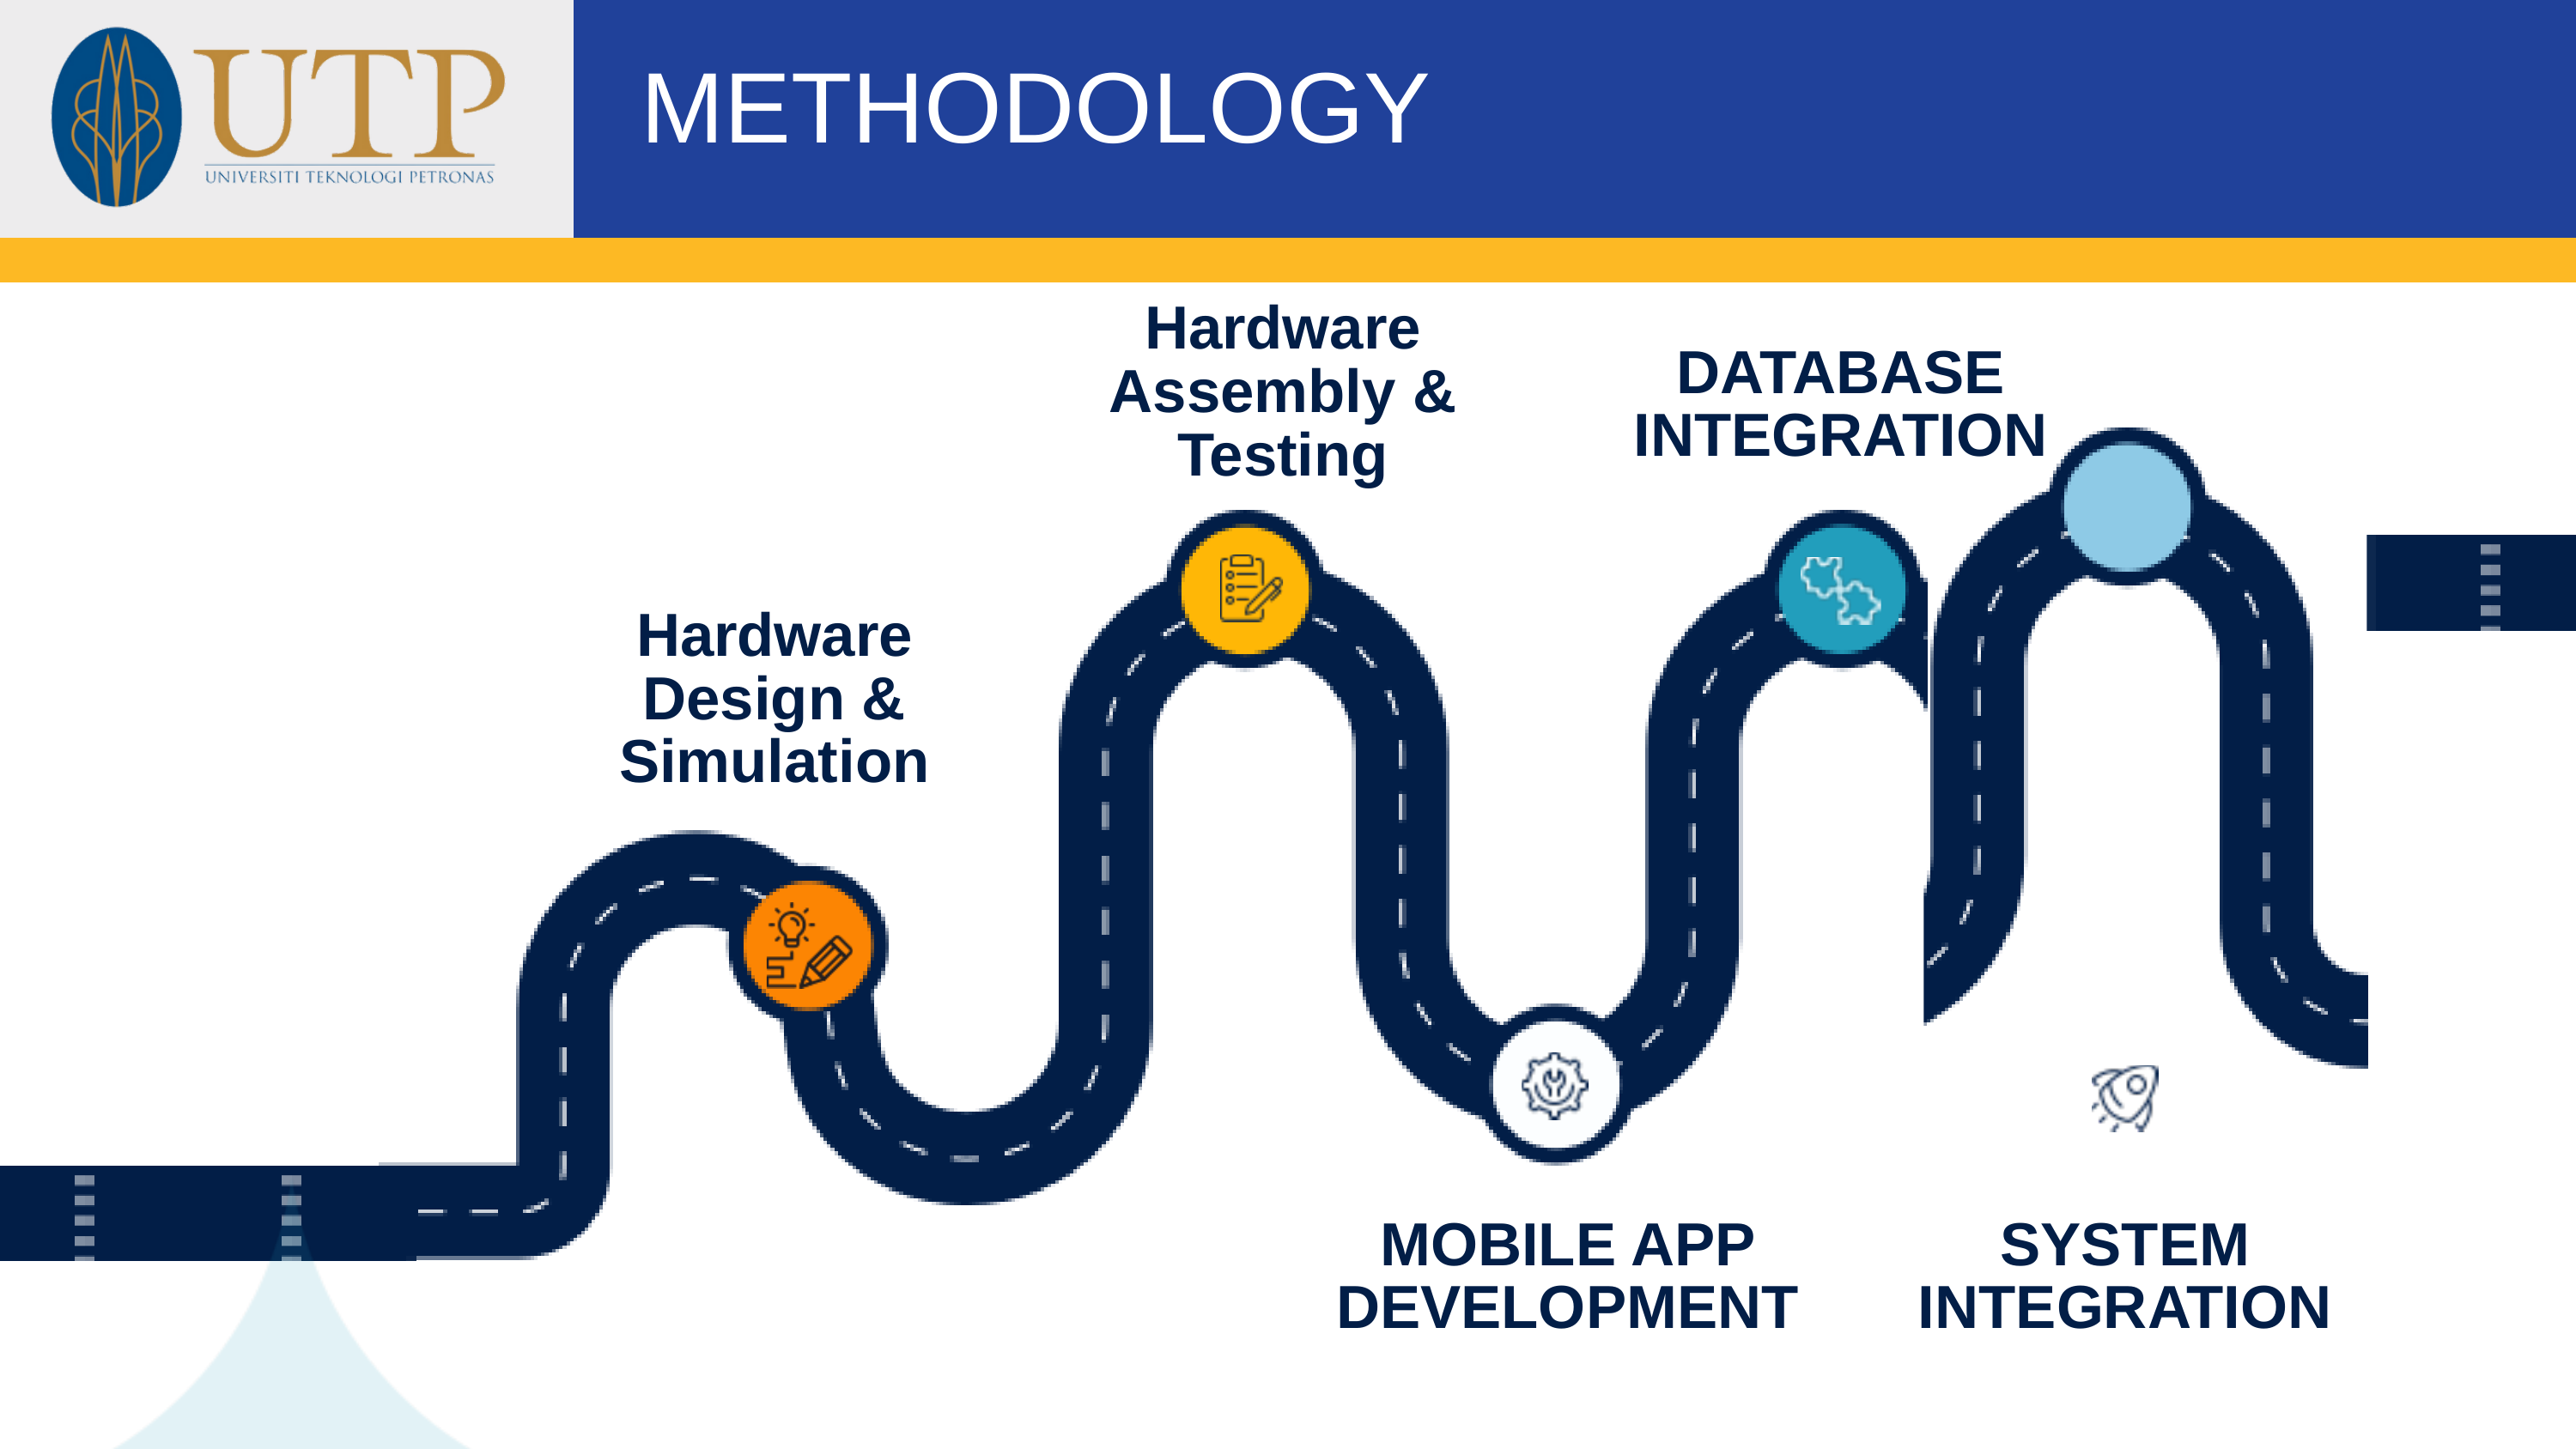

METHODOLOGY

Hardware Assembly & Testing
DATABASE INTEGRATION

Hardware Design & Simulation

MOBILE APP DEVELOPMENT
SYSTEM INTEGRATION